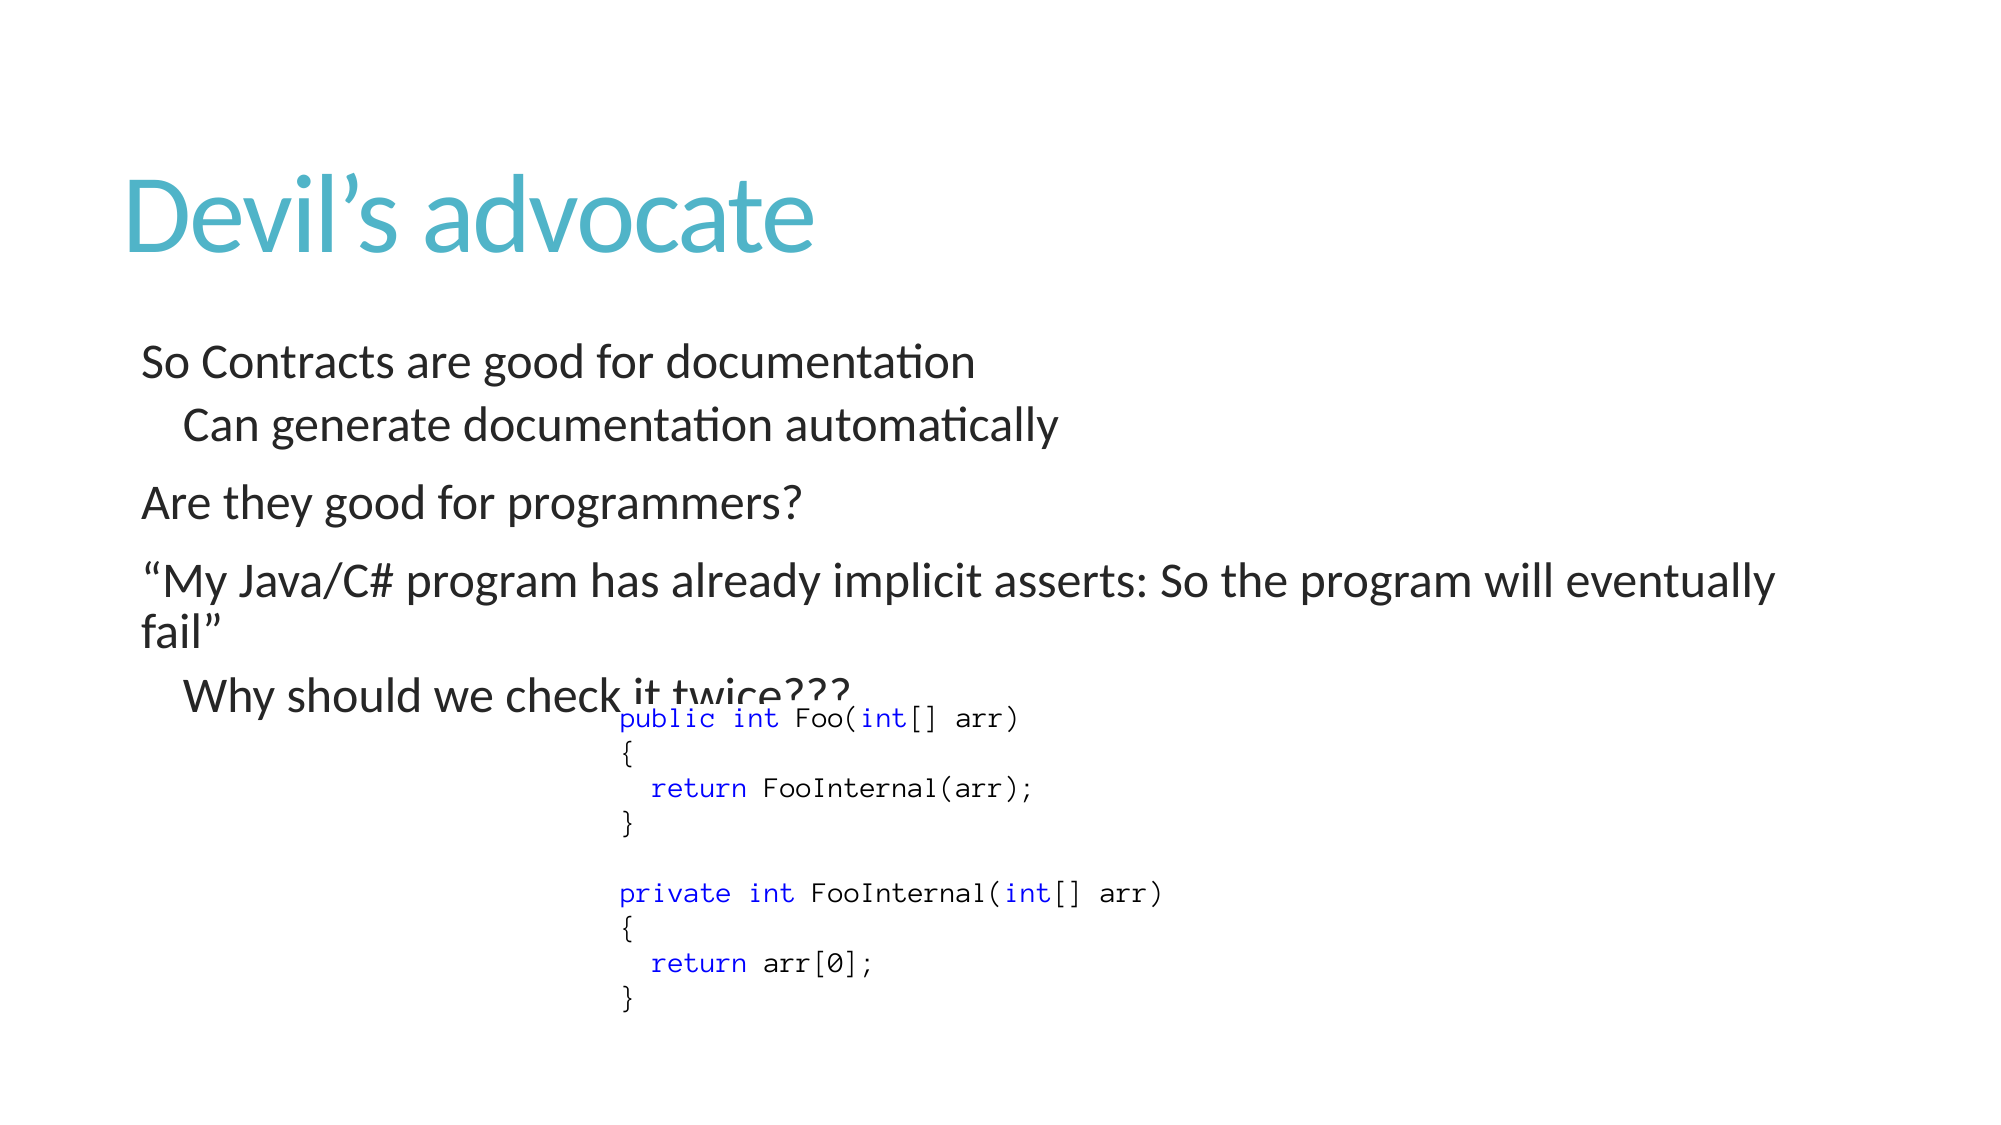

# Devil’s advocate
So Contracts are good for documentation
Can generate documentation automatically
Are they good for programmers?
“My Java/C# program has already implicit asserts: So the program will eventually fail”
Why should we check it twice???

public int Foo(int[] arr)
{
  return FooInternal(arr);
}

private int FooInternal(int[] arr)
{
  return arr[0];
}